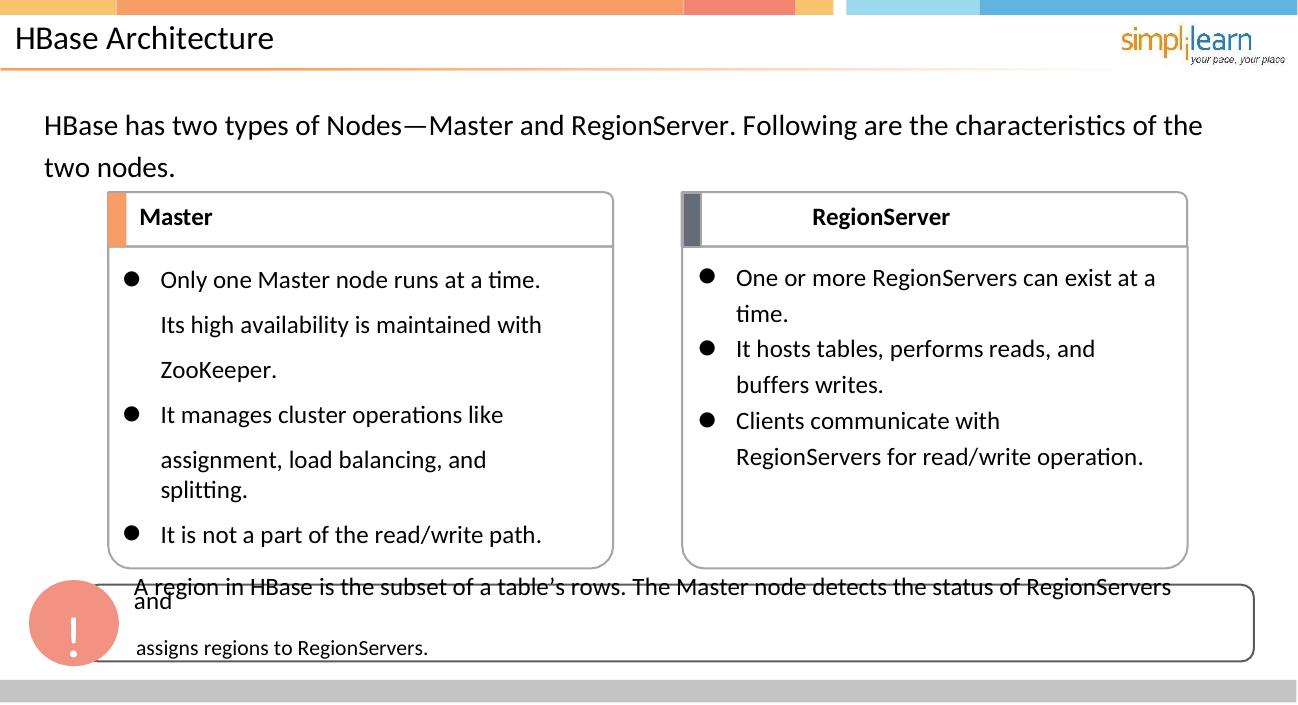

# HBase Architecture

HBase has two types of Nodes—Master and RegionServer. Following are the characteristics of the two nodes.
Master	RegionServer

Only one Master node runs at a time. Its high availability is maintained with ZooKeeper.
It manages cluster operations like
assignment, load balancing, and splitting.
It is not a part of the read/write path.
One or more RegionServers can exist at a
time.
It hosts tables, performs reads, and buffers writes.
Clients communicate with RegionServers for read/write operation.

A region in HBase is the subset of a table’s rows. The Master node detects the status of RegionServers and
!	assigns regions to RegionServers.